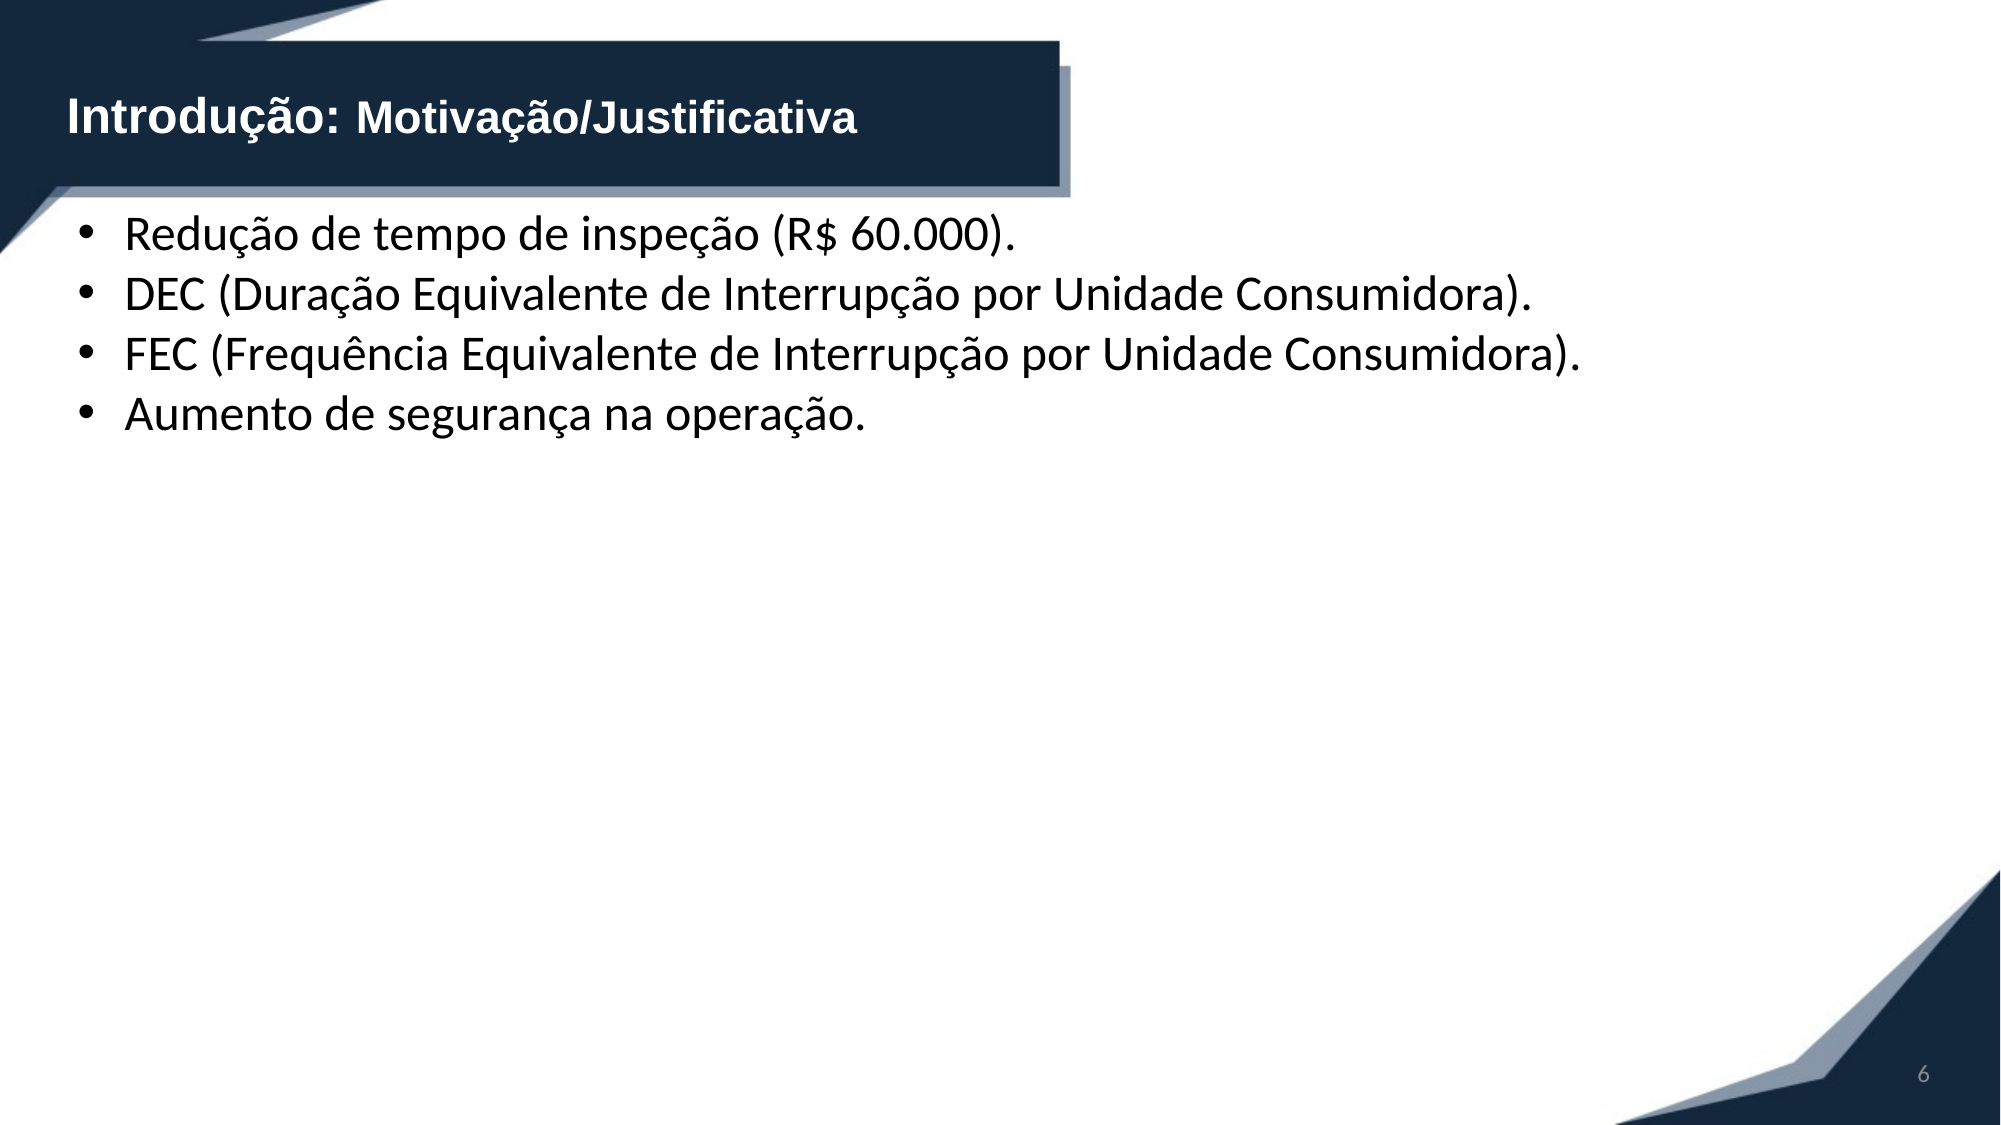

Introdução: Motivação/Justificativa
Redução de tempo de inspeção (R$ 60.000).
DEC (Duração Equivalente de Interrupção por Unidade Consumidora).
FEC (Frequência Equivalente de Interrupção por Unidade Consumidora).
Aumento de segurança na operação.
6